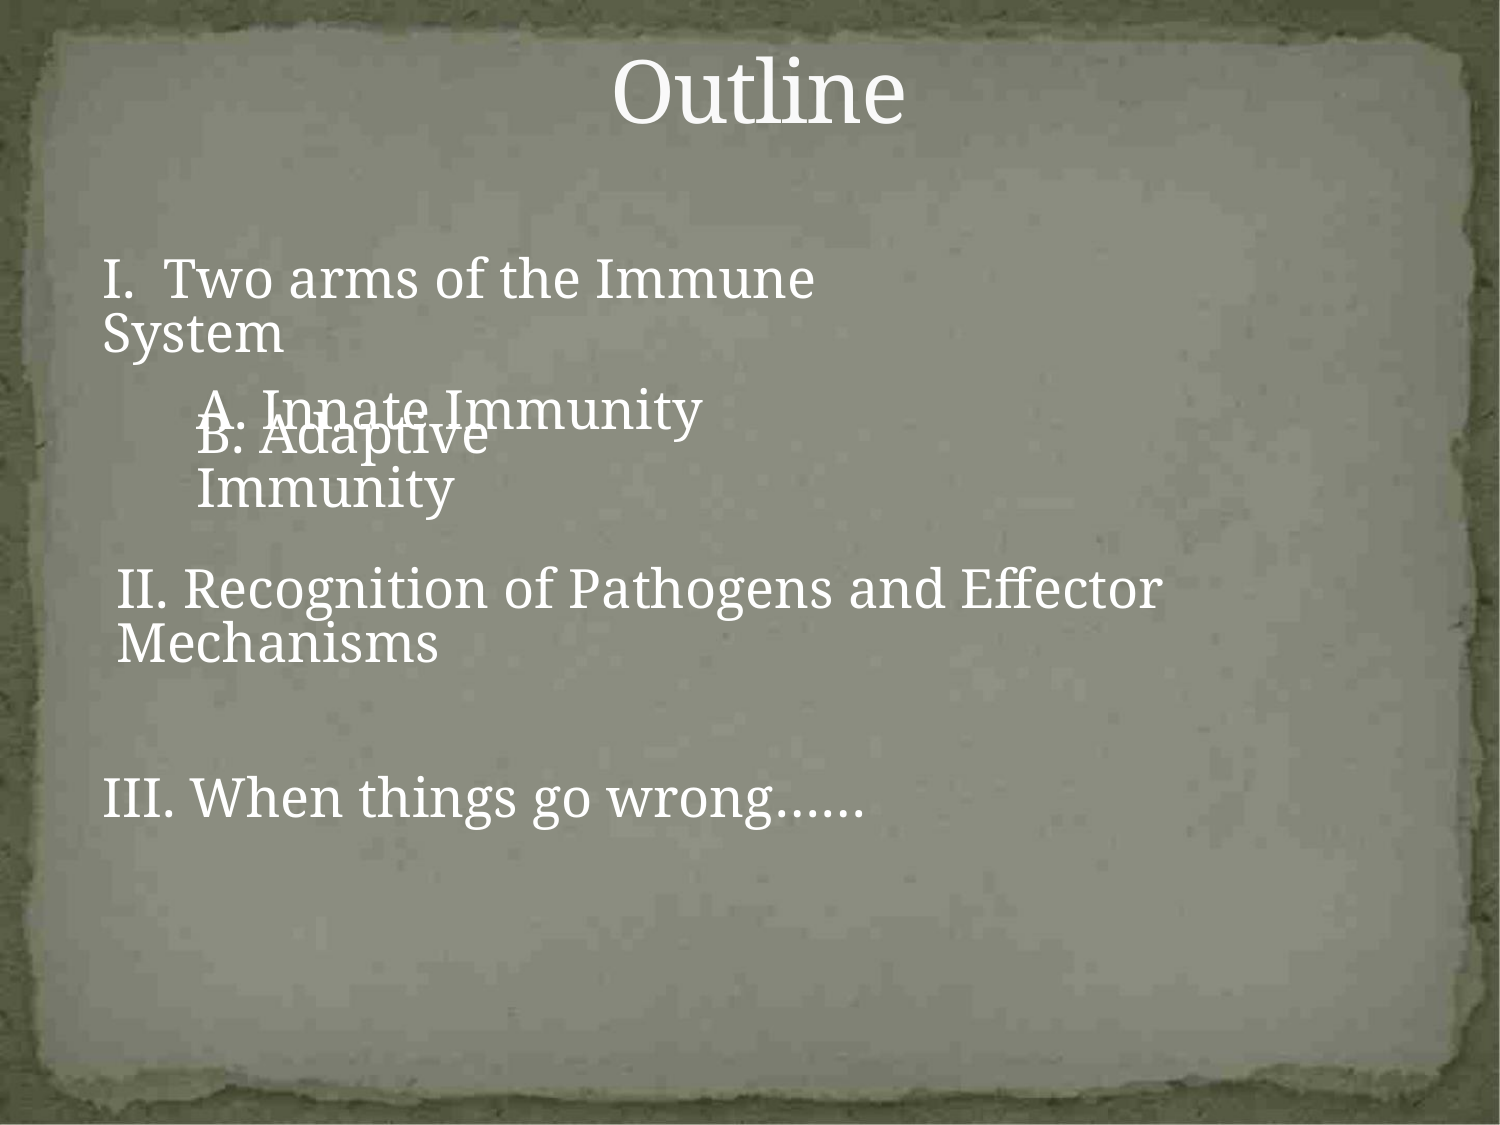

Outline
I. Two arms of the Immune System
A. Innate Immunity
B. Adaptive Immunity
II. Recognition of Pathogens and Effector Mechanisms
III. When things go wrong……